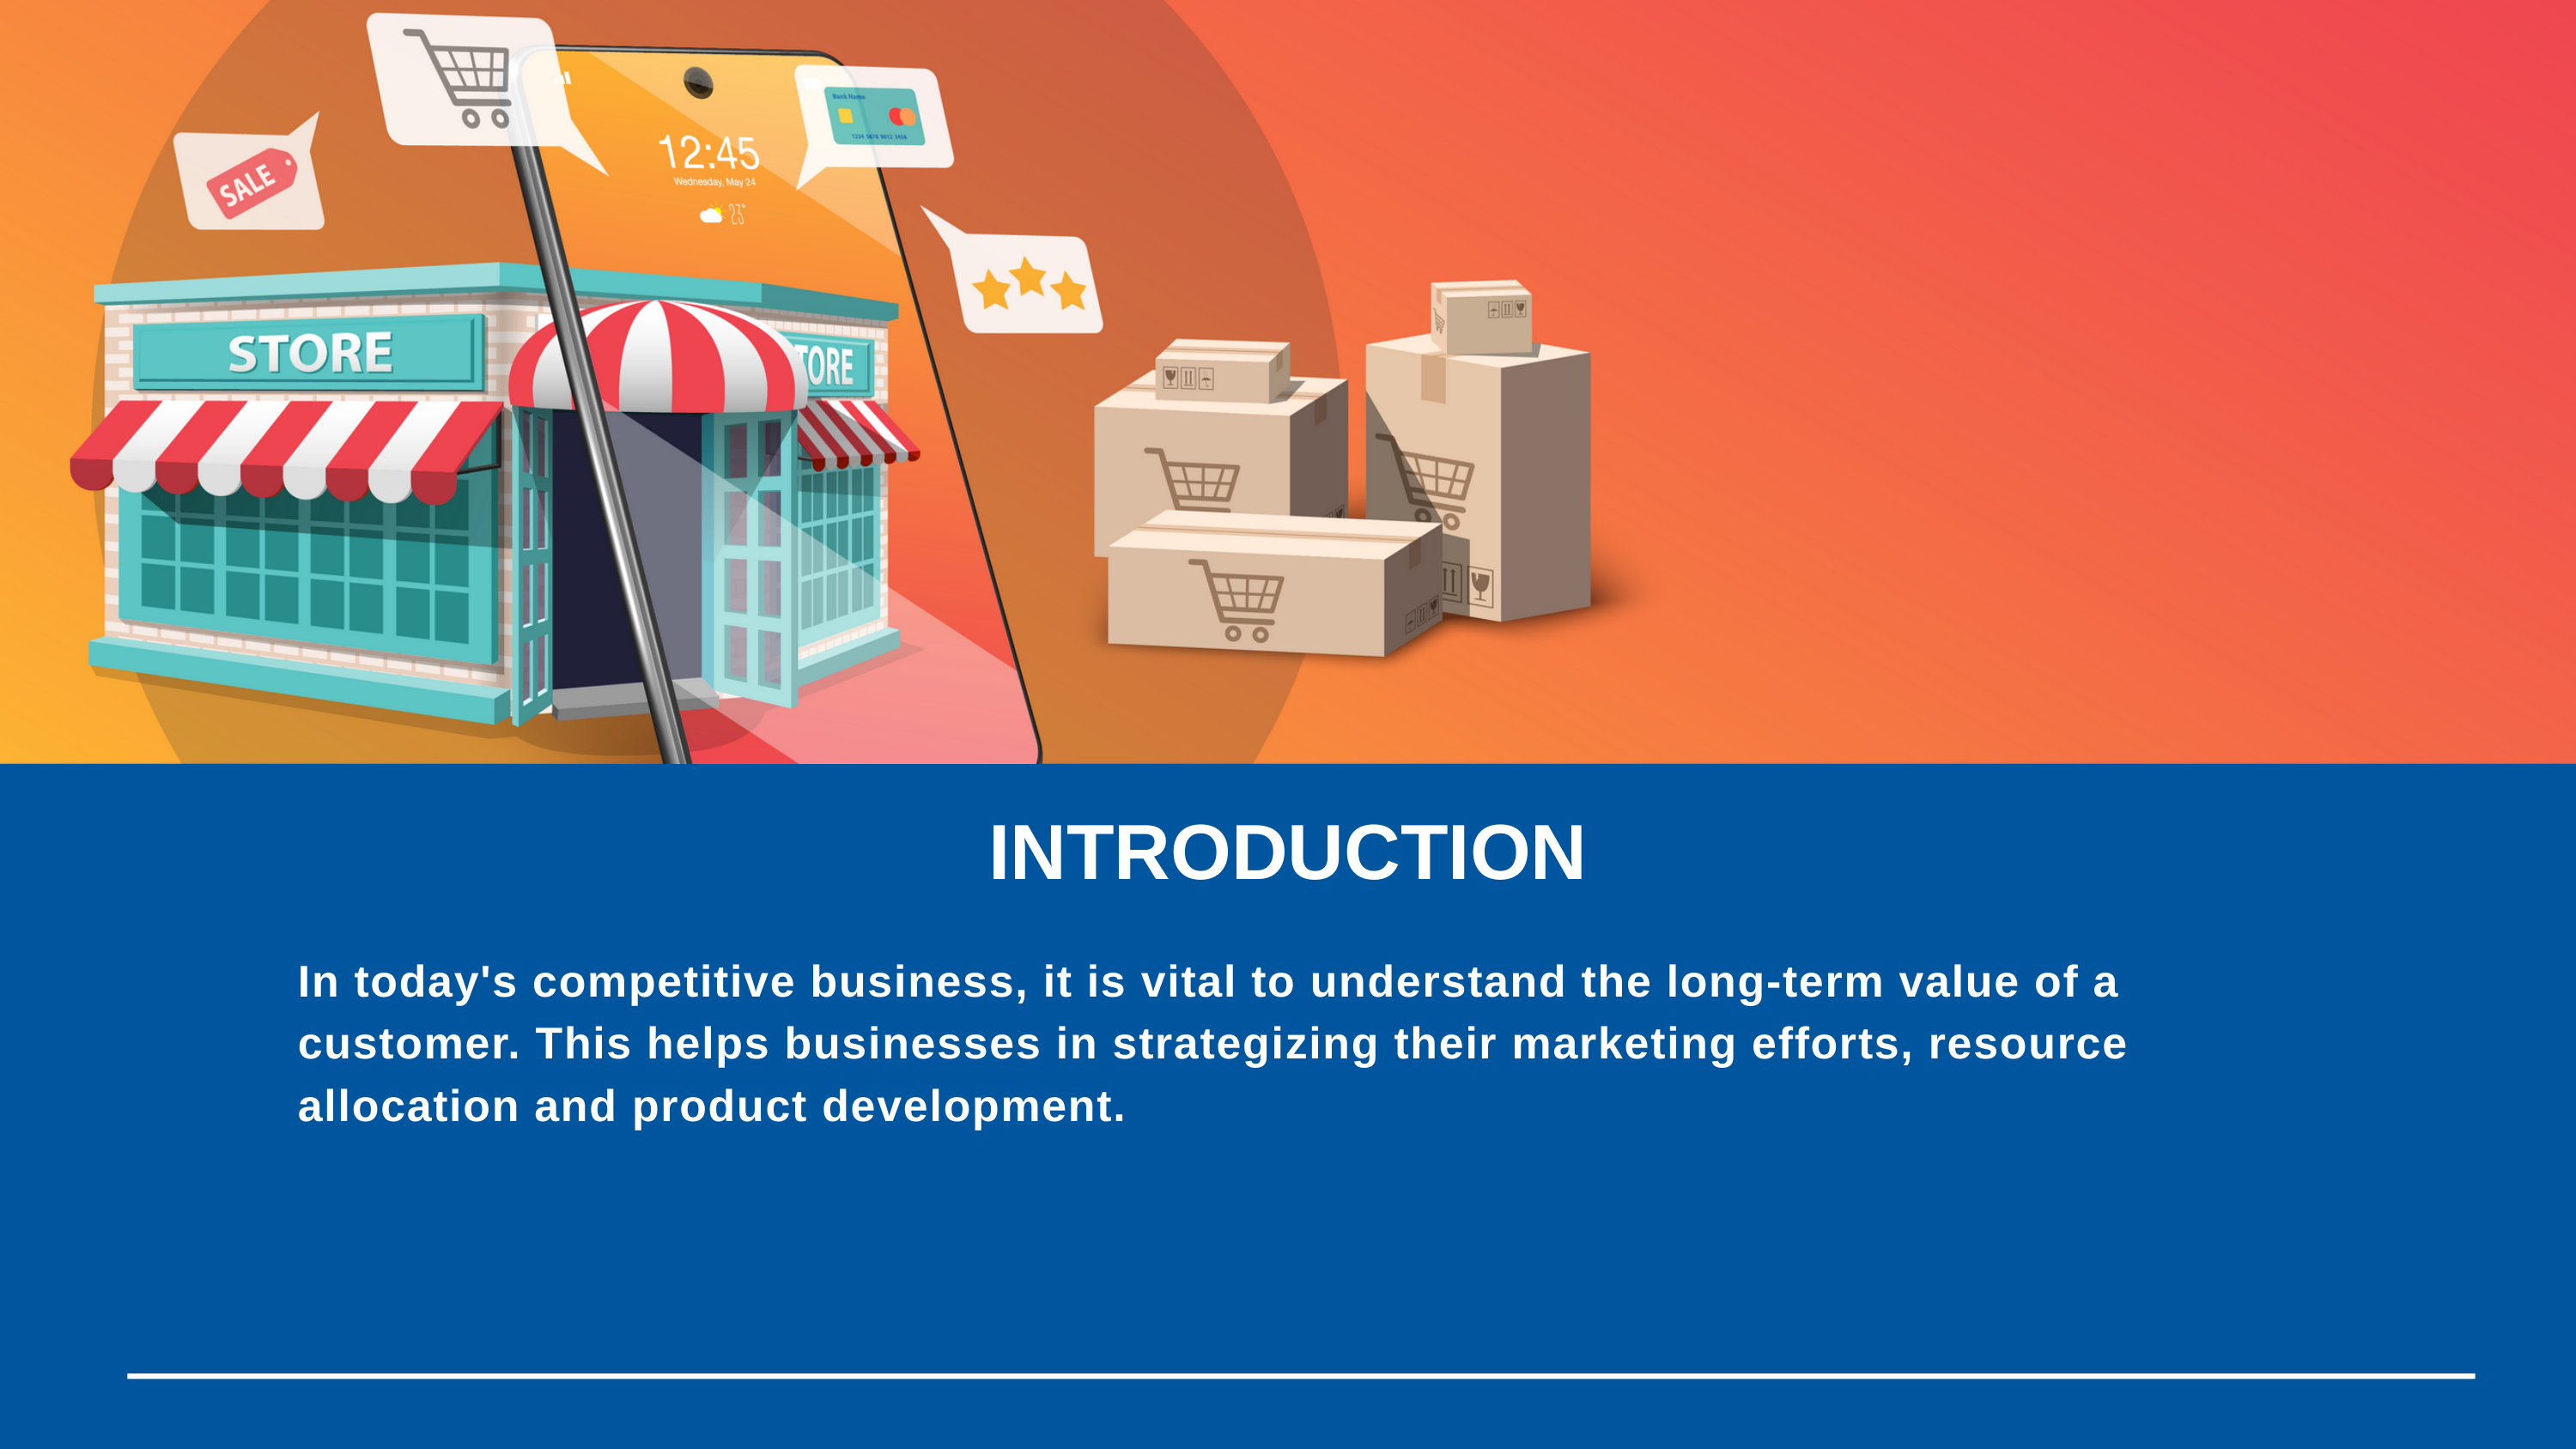

INTRODUCTION
In today's competitive business, it is vital to understand the long-term value of a customer. This helps businesses in strategizing their marketing efforts, resource allocation and product development.